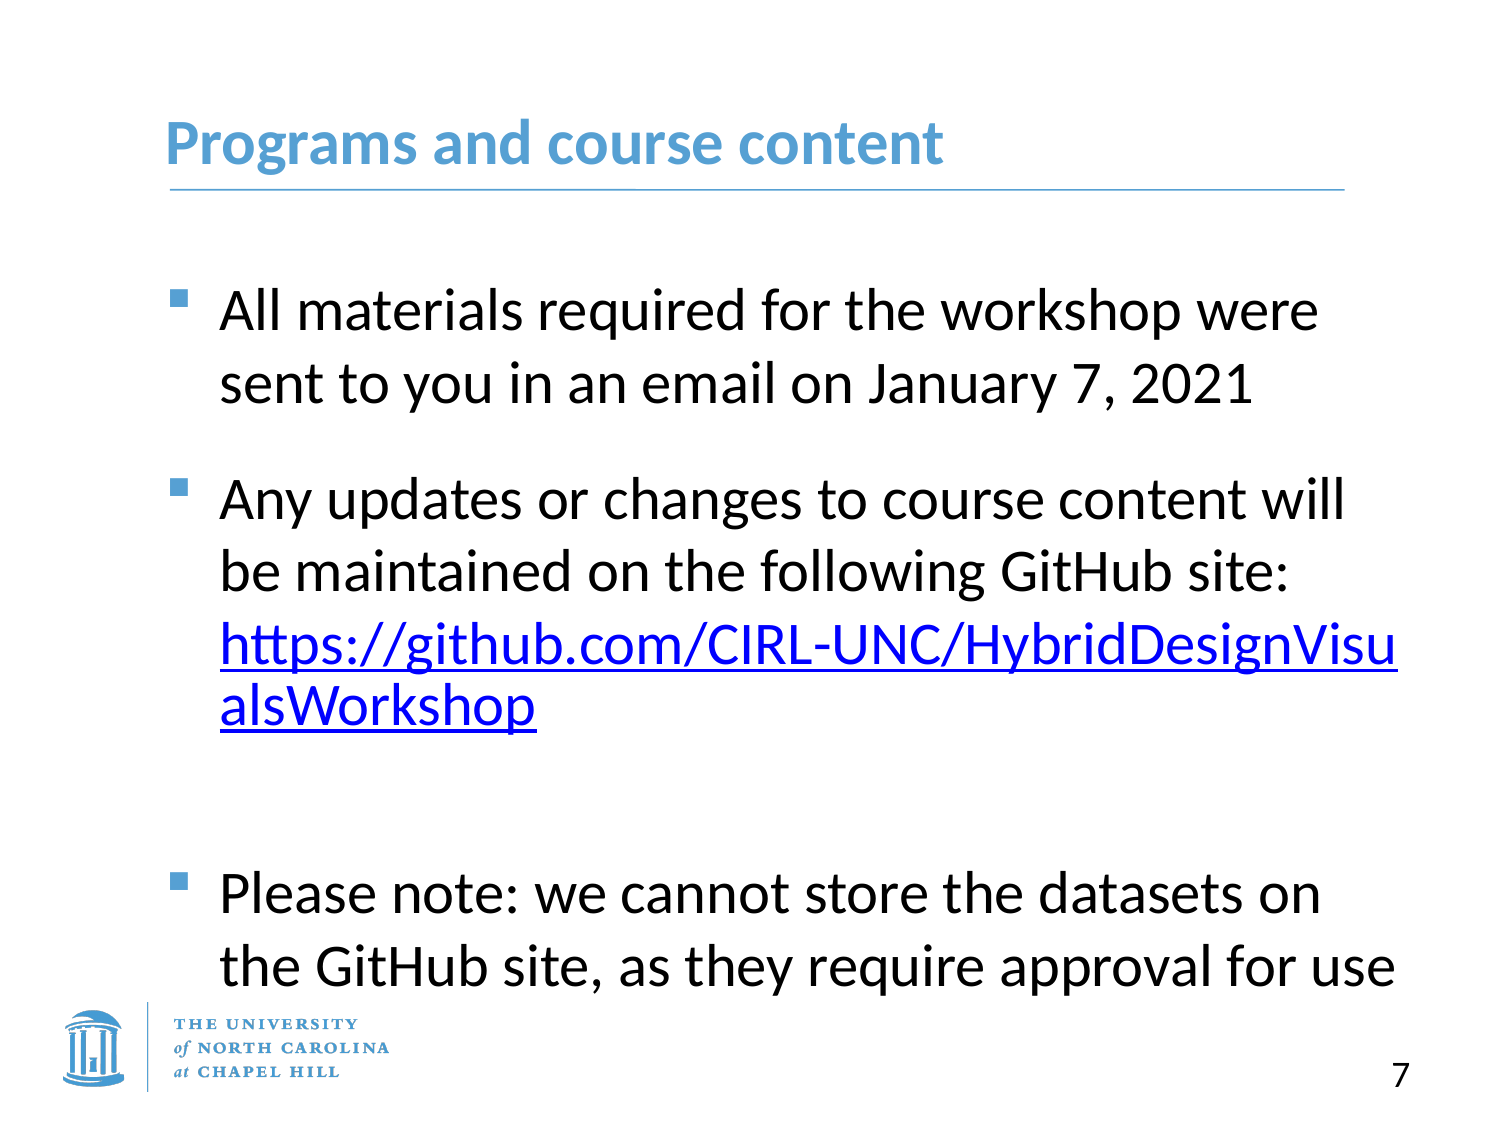

# Programs and course content
All materials required for the workshop were sent to you in an email on January 7, 2021

Any updates or changes to course content will be maintained on the following GitHub site: https://github.com/CIRL-UNC/HybridDesignVisualsWorkshop

Please note: we cannot store the datasets on the GitHub site, as they require approval for use

7